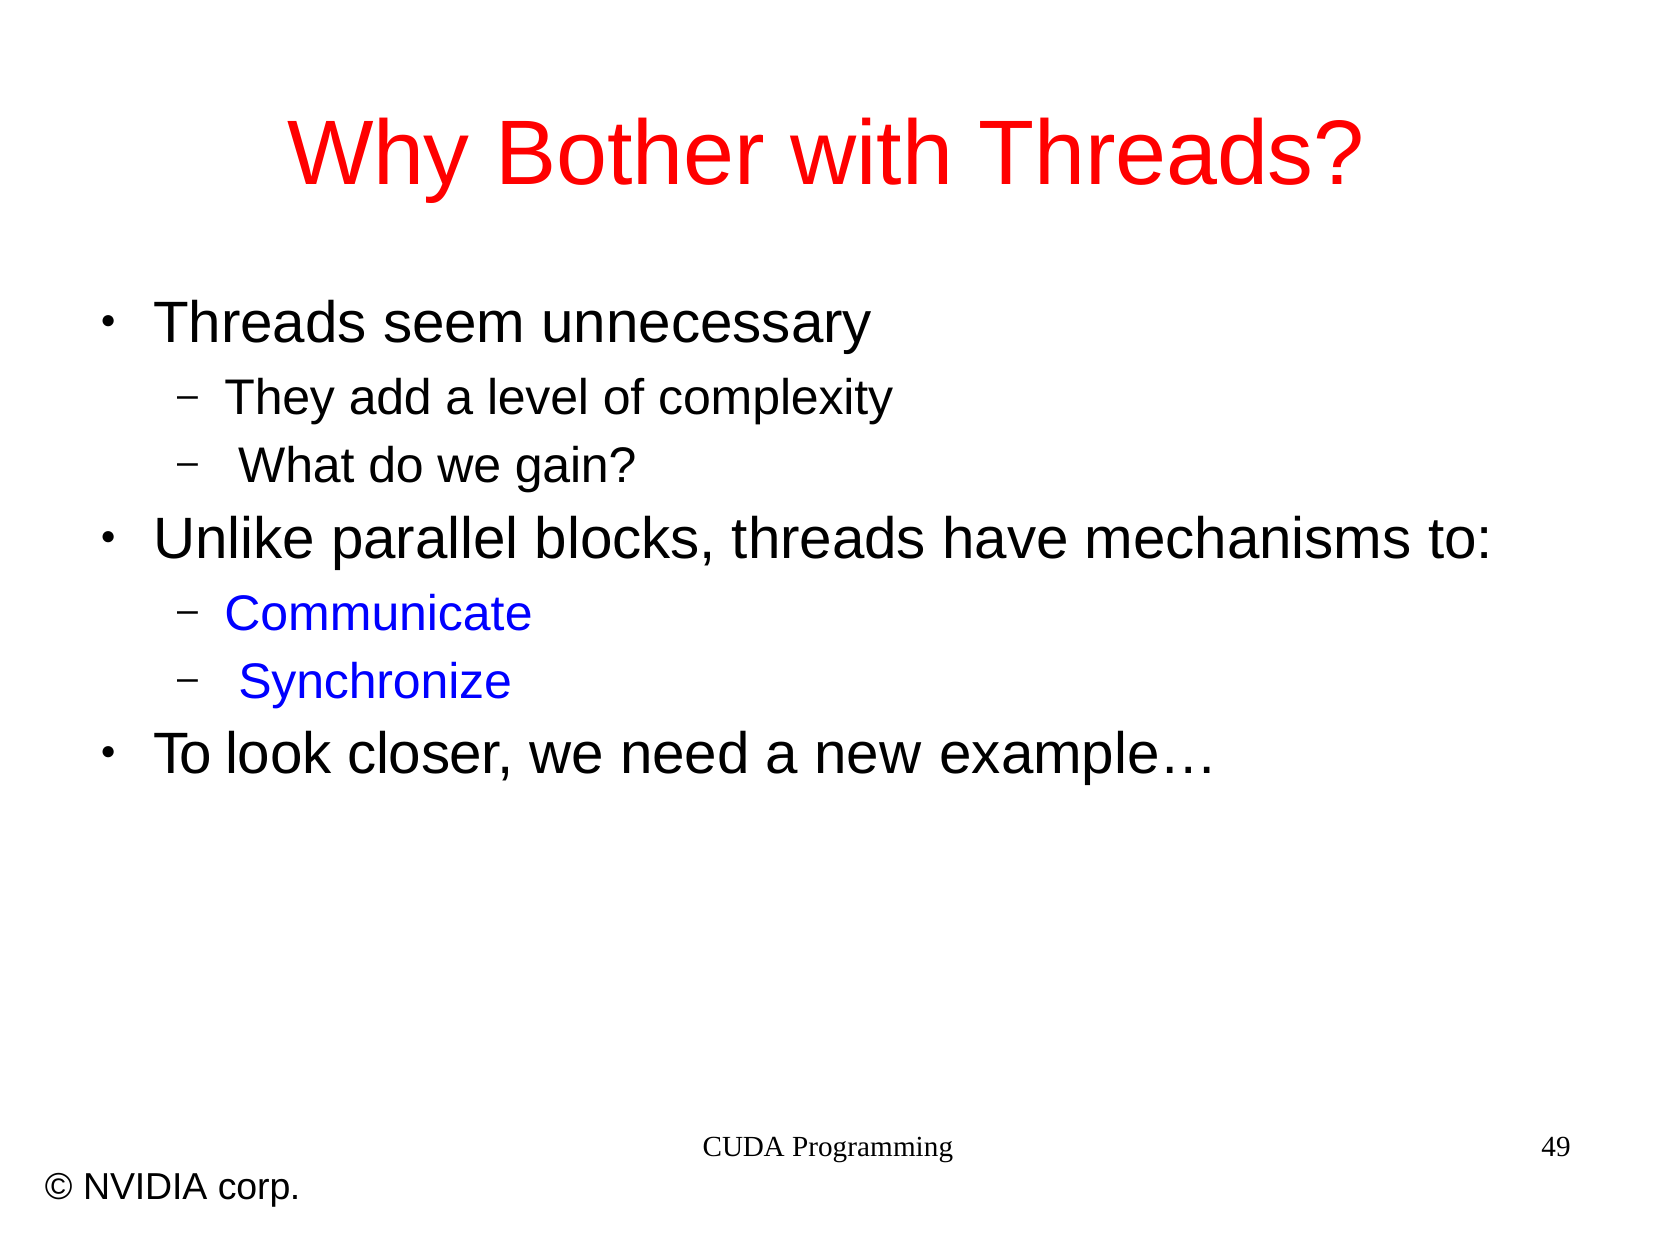

# Why Bother with Threads?
Threads seem unnecessary
●
–
–
They add a level of complexity  What do we gain?
Unlike parallel blocks, threads have mechanisms to:
●
–
–
Communicate  Synchronize
To look closer, we need a new example…
●
CUDA Programming
49
© NVIDIA corp.